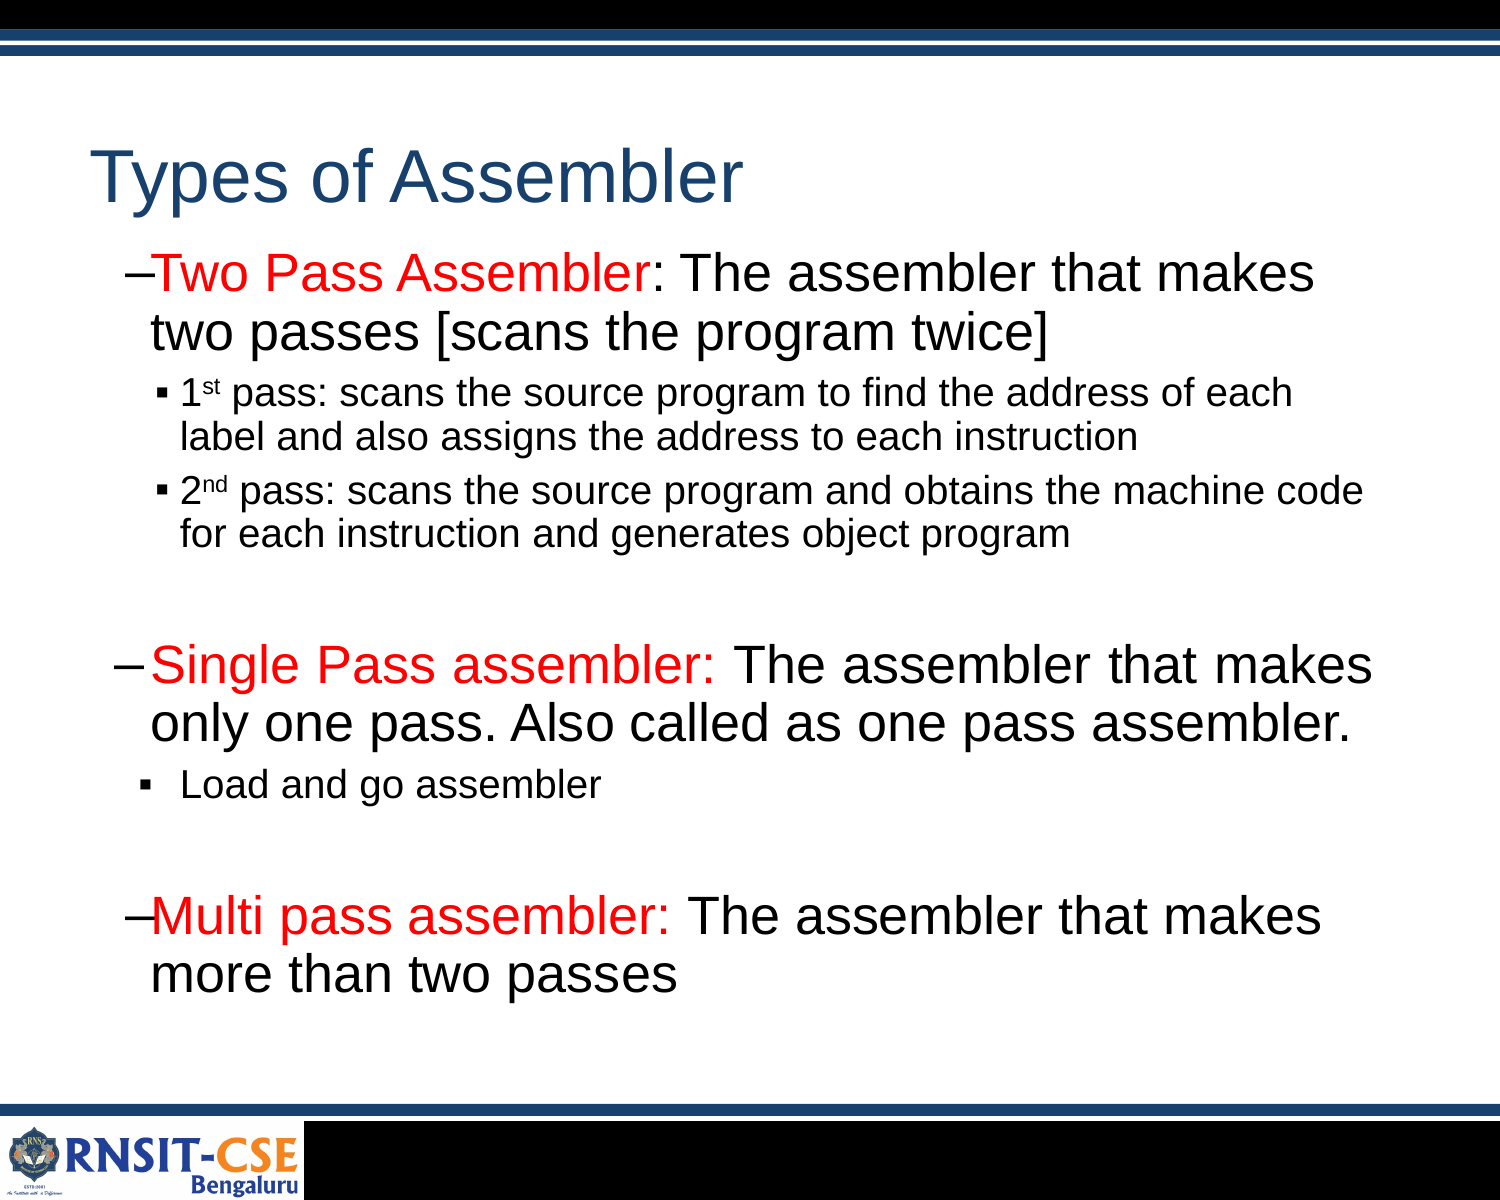

Types of Assembler
Two Pass Assembler: The assembler that makes two passes [scans the program twice]
1st pass: scans the source program to find the address of each label and also assigns the address to each instruction
2nd pass: scans the source program and obtains the machine code for each instruction and generates object program

Single Pass assembler: The assembler that makes only one pass. Also called as one pass assembler.
Load and go assembler

Multi pass assembler: The assembler that makes more than two passes